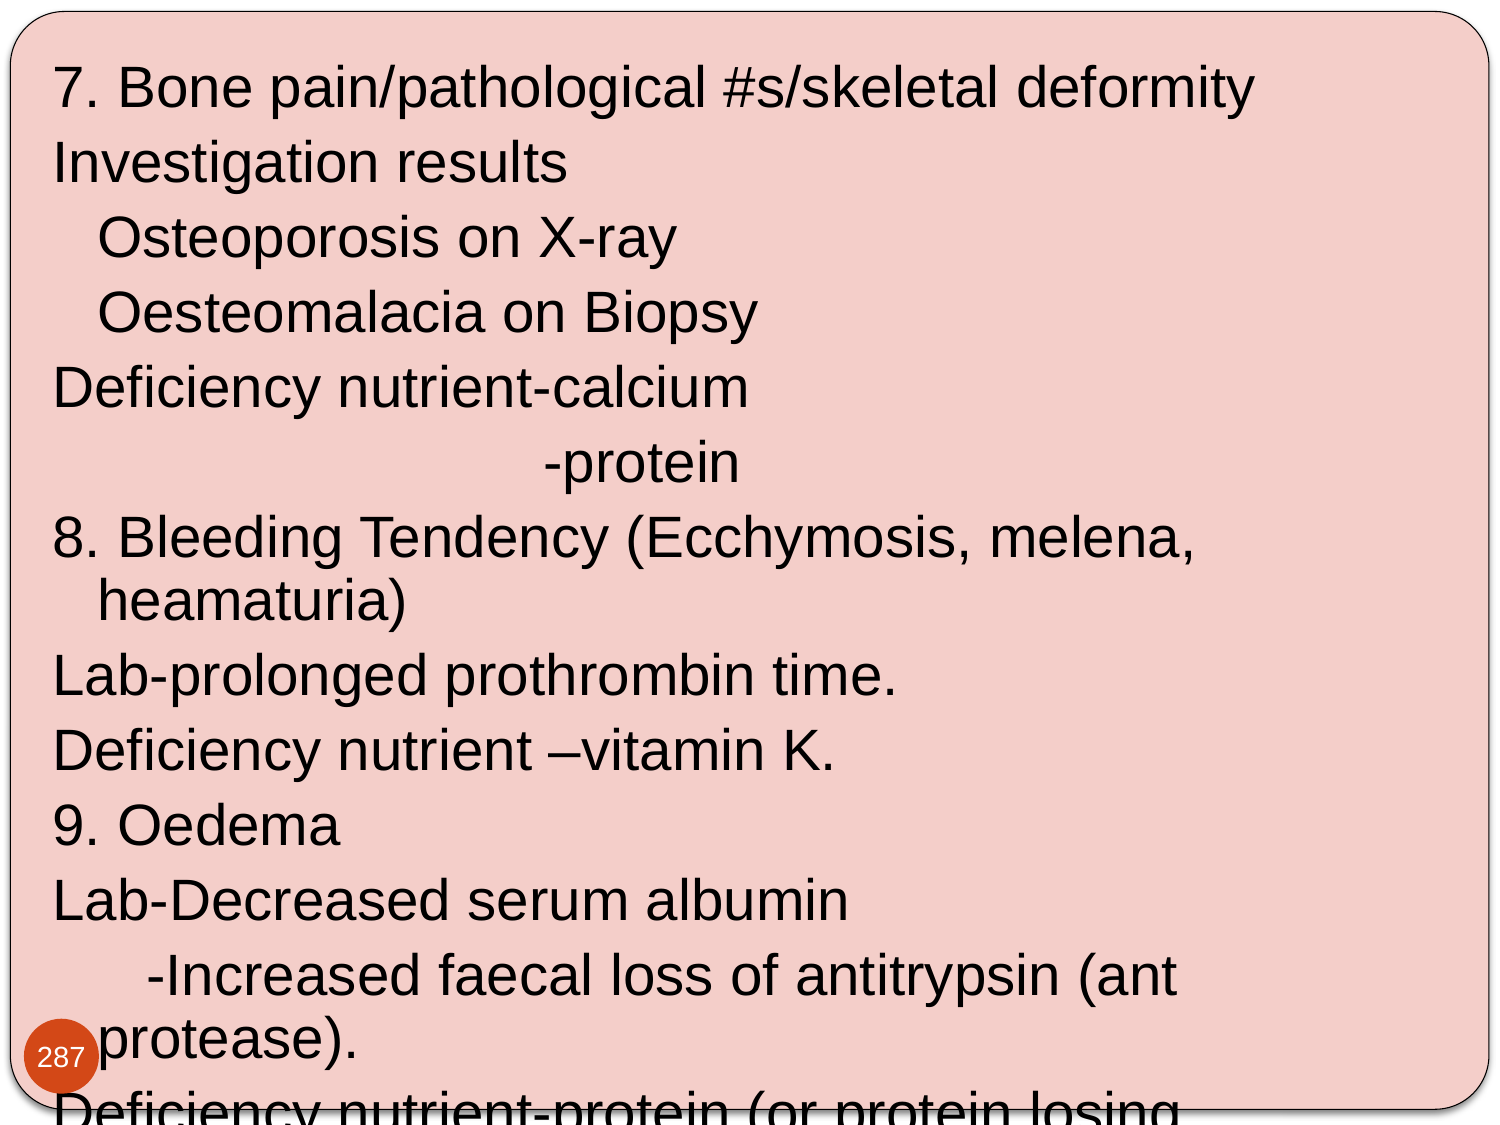

7. Bone pain/pathological #s/skeletal deformity
Investigation results
	Osteoporosis on X-ray
	Oesteomalacia on Biopsy
Deficiency nutrient-calcium
			         -protein
8. Bleeding Tendency (Ecchymosis, melena, heamaturia)
Lab-prolonged prothrombin time.
Deficiency nutrient –vitamin K.
9. Oedema
Lab-Decreased serum albumin
	   -Increased faecal loss of antitrypsin (ant protease).
Deficiency nutrient-protein (or protein losing Enteropathy)
287